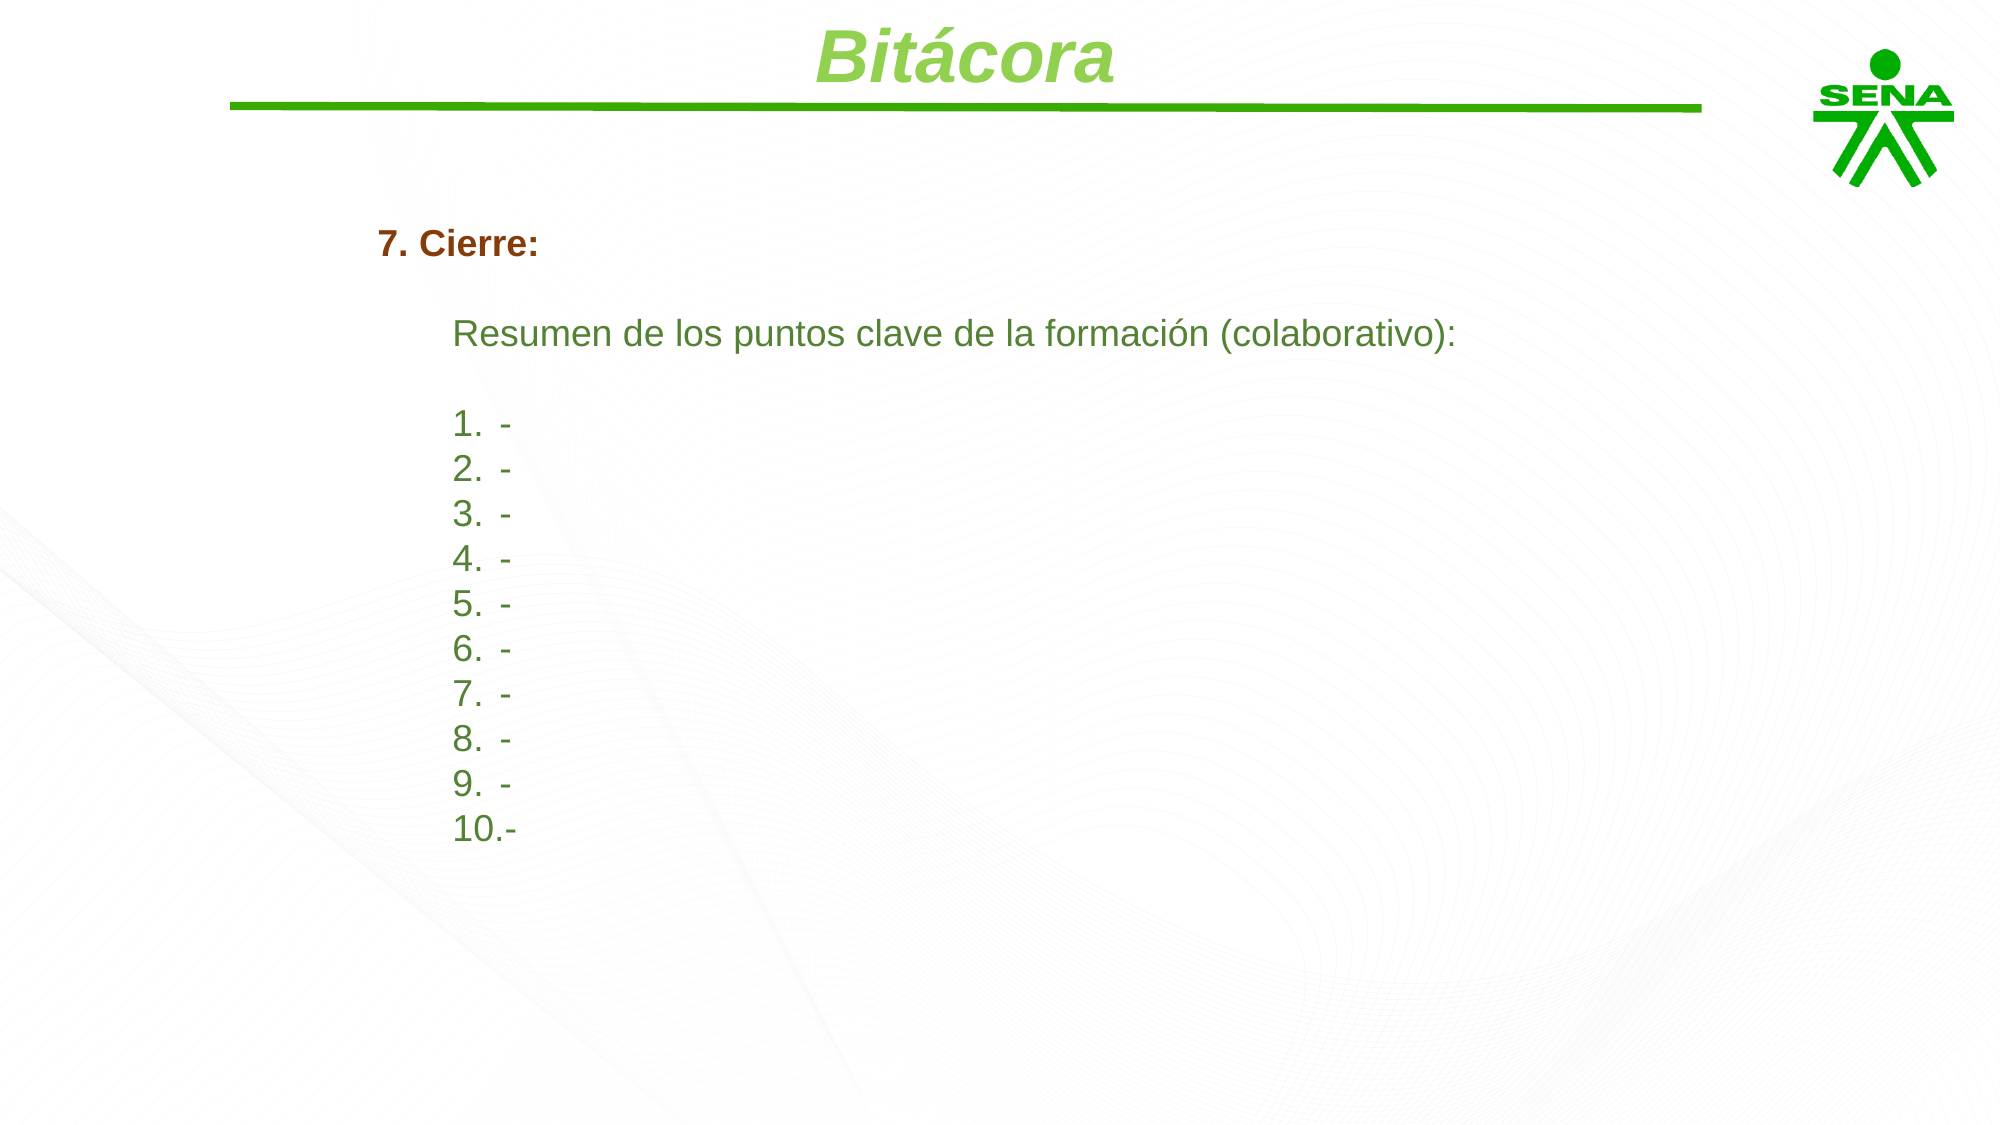

Bitácora
7. Cierre:

Resumen de los puntos clave de la formación (colaborativo):

-
-
-
-
-
-
-
-
-
-